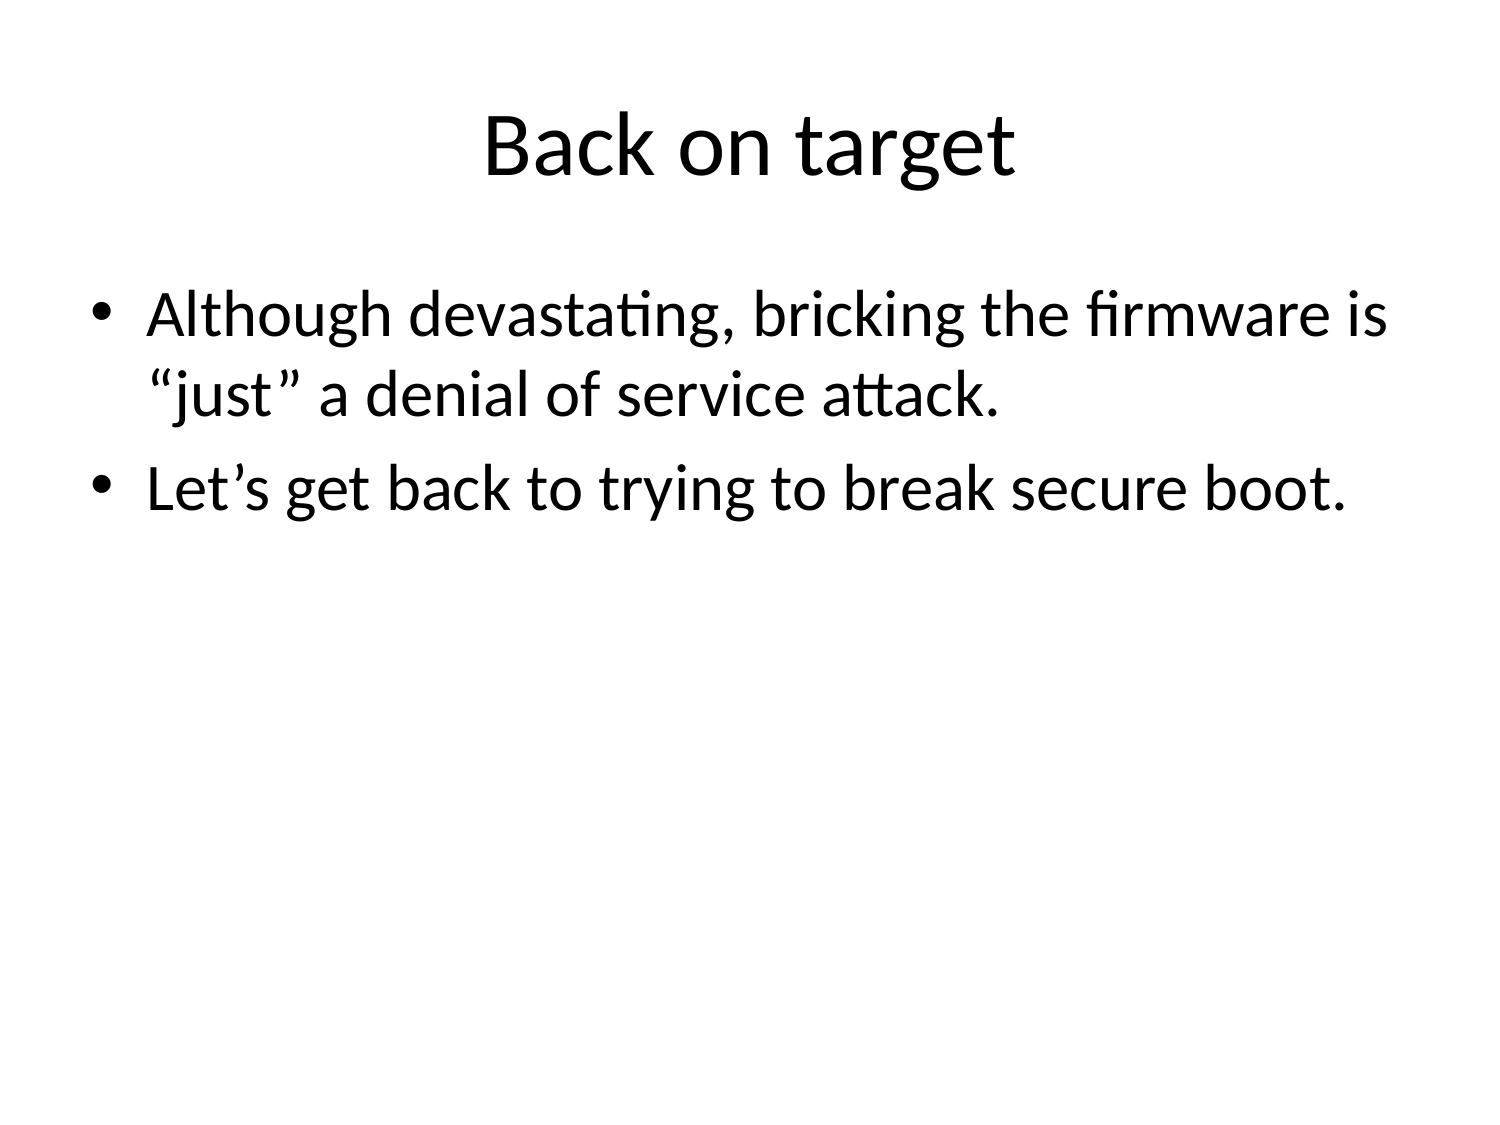

# Back on target
Although devastating, bricking the firmware is “just” a denial of service attack.
Let’s get back to trying to break secure boot.